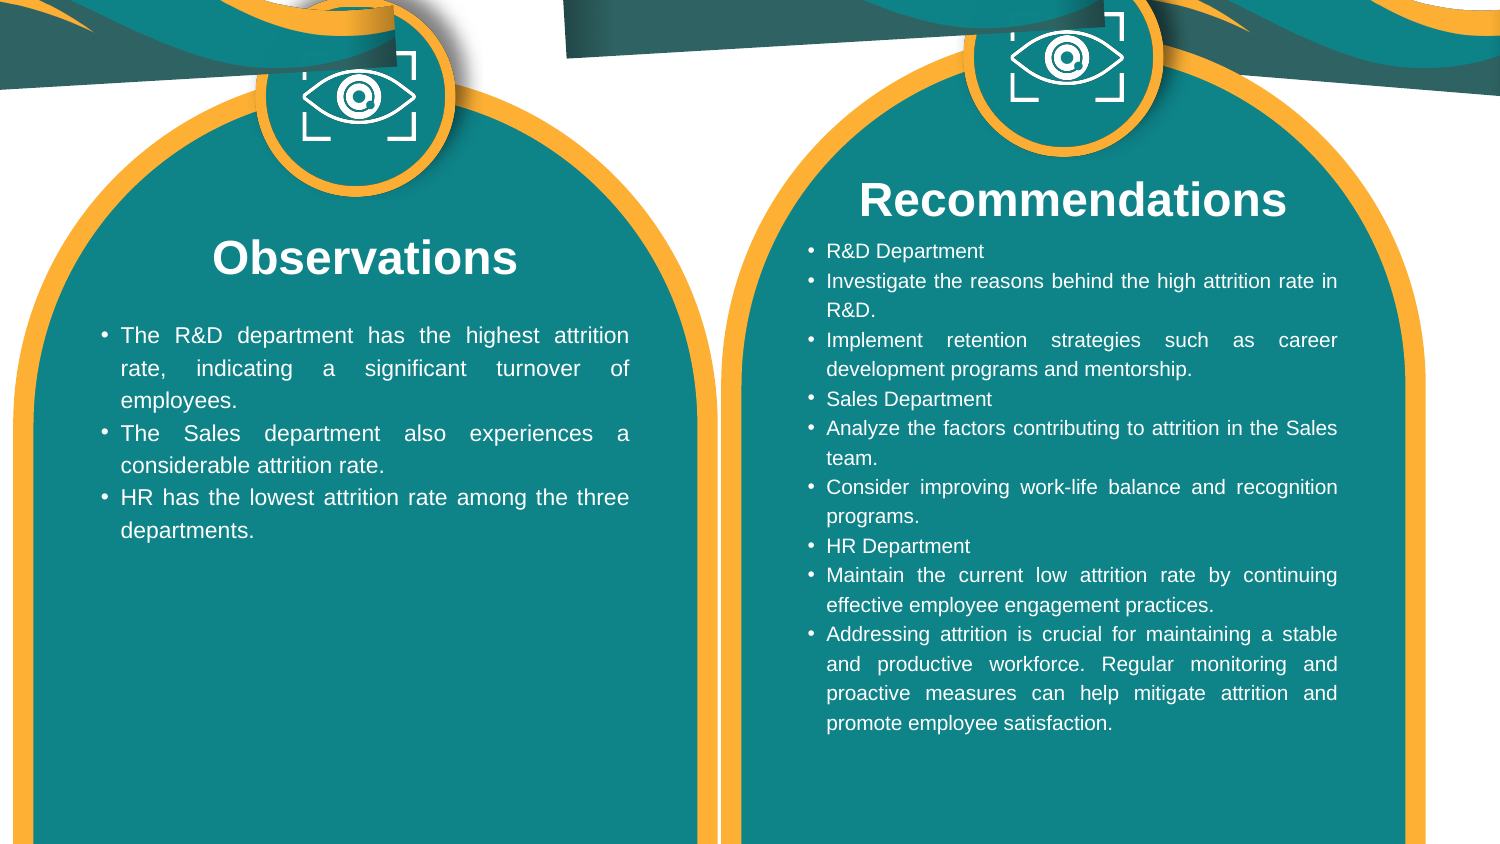

Observations

The R&D department has the highest attrition rate, indicating a significant turnover of employees.
The Sales department also experiences a considerable attrition rate.
HR has the lowest attrition rate among the three departments.

Recommendations

R&D Department
Investigate the reasons behind the high attrition rate in R&D.
Implement retention strategies such as career development programs and mentorship.
Sales Department
Analyze the factors contributing to attrition in the Sales team.
Consider improving work-life balance and recognition programs.
HR Department
Maintain the current low attrition rate by continuing effective employee engagement practices.
Addressing attrition is crucial for maintaining a stable and productive workforce. Regular monitoring and proactive measures can help mitigate attrition and promote employee satisfaction.